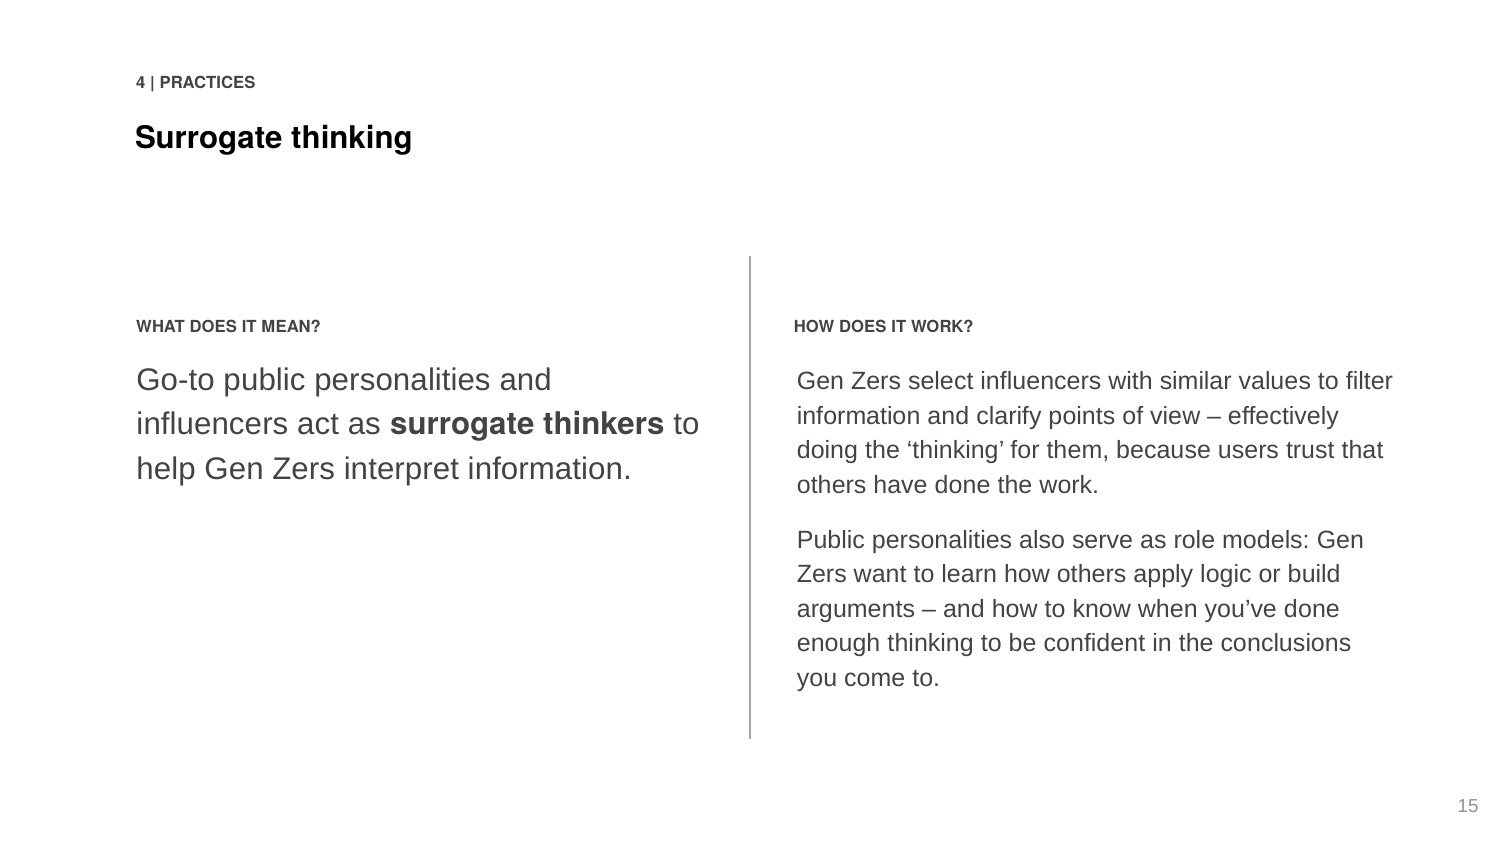

4 | PRACTICES
Surrogate thinking
HOW DOES IT WORK?
WHAT DOES IT MEAN?
Gen Zers select influencers with similar values to filter information and clarify points of view – effectively doing the ‘thinking’ for them, because users trust that others have done the work.
Public personalities also serve as role models: Gen Zers want to learn how others apply logic or build arguments – and how to know when you’ve done enough thinking to be confident in the conclusions you come to.

Go-to public personalities and influencers act as surrogate thinkers to help Gen Zers interpret information.

15